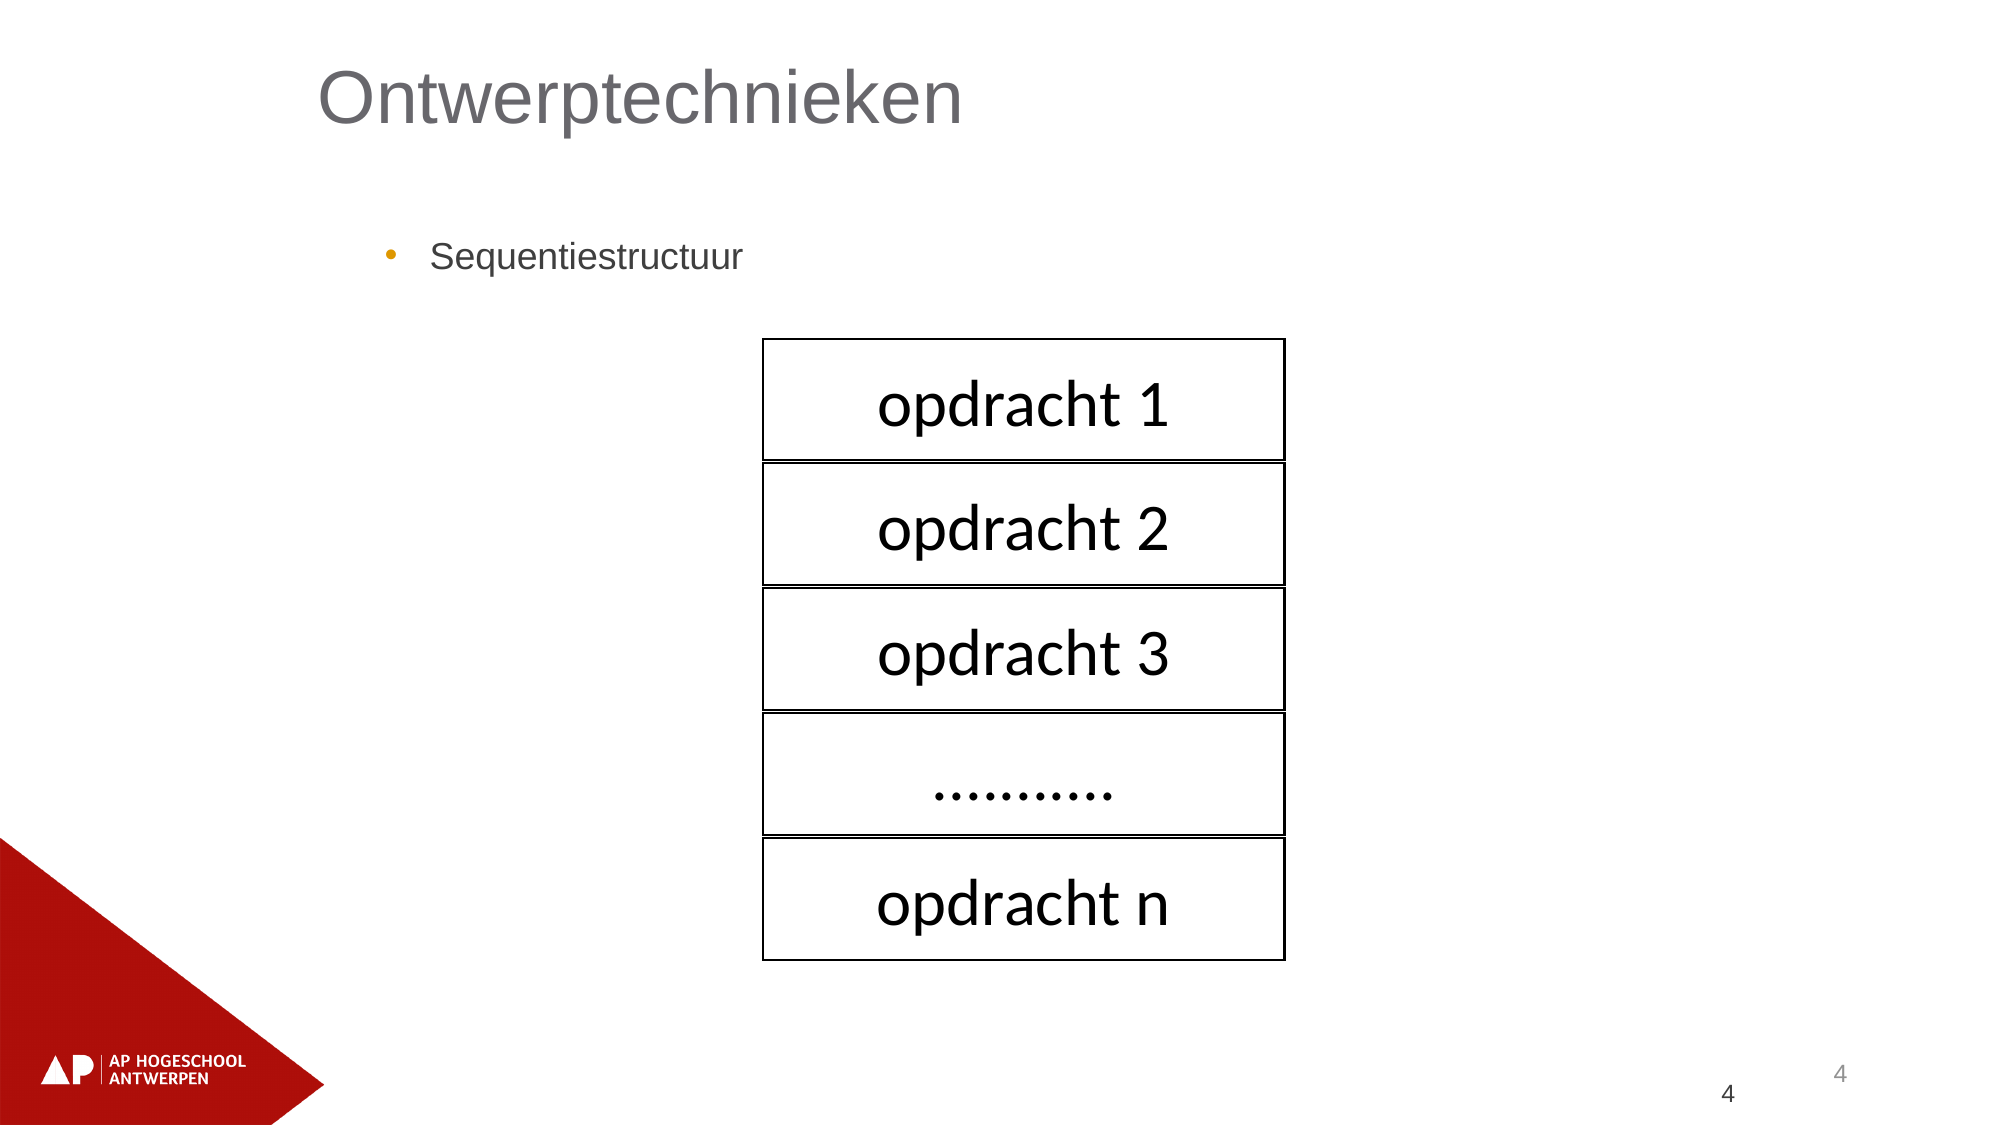

Ontwerptechnieken
Sequentiestructuur
opdracht 1
opdracht 2
opdracht 3
...........
opdracht n
4
4